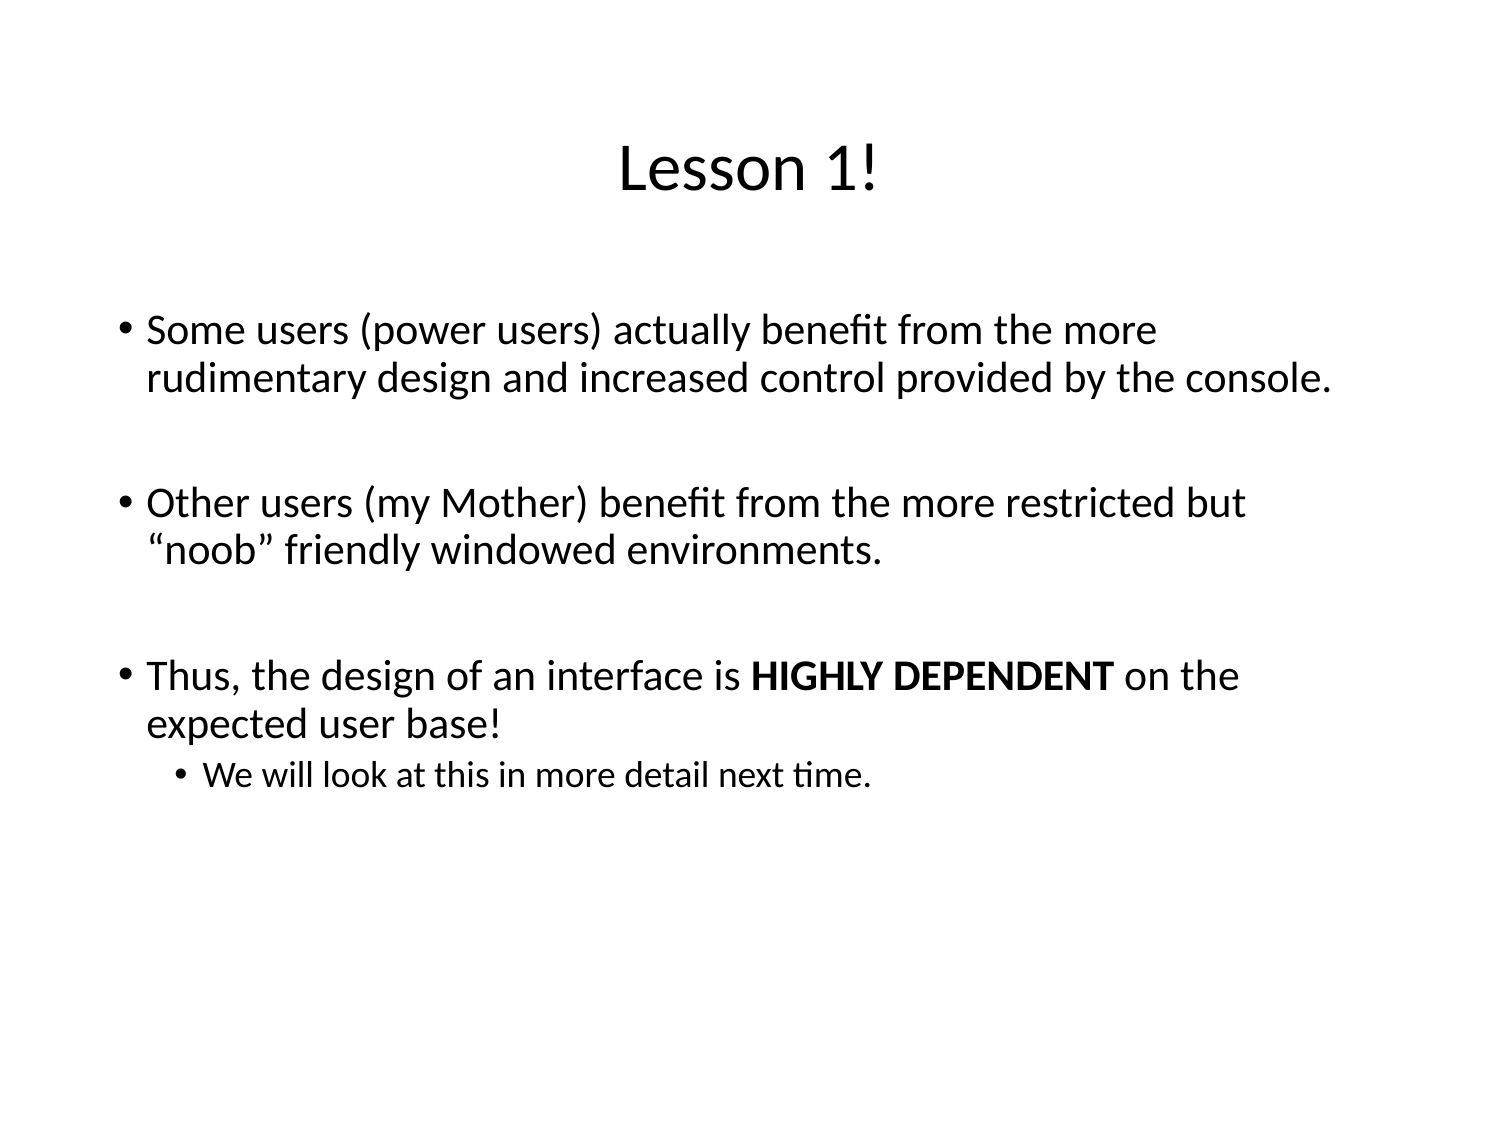

# Lesson 1!
Some users (power users) actually benefit from the more rudimentary design and increased control provided by the console.

Other users (my Mother) benefit from the more restricted but “noob” friendly windowed environments.

Thus, the design of an interface is HIGHLY DEPENDENT on the expected user base!
We will look at this in more detail next time.